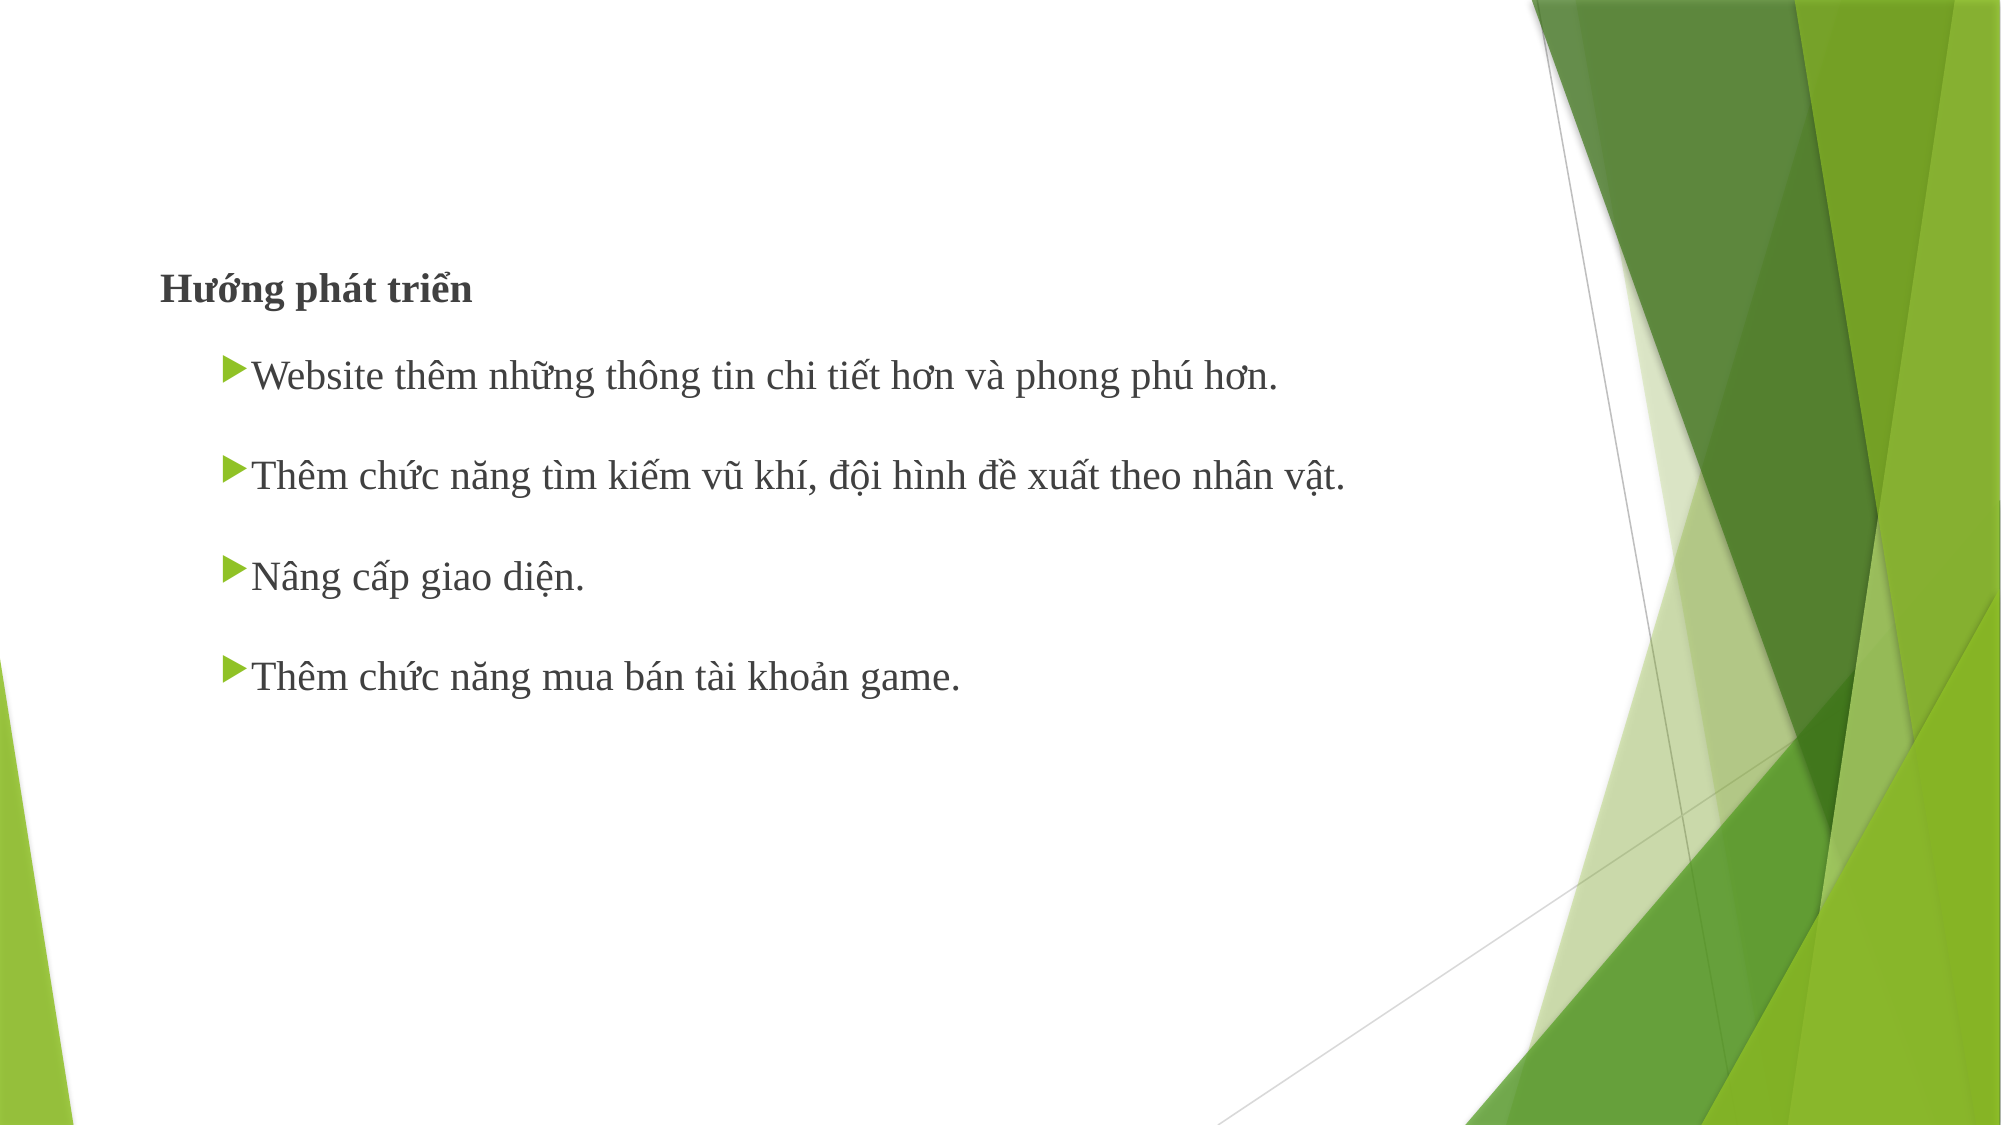

Hướng phát triển
Website thêm những thông tin chi tiết hơn và phong phú hơn.
Thêm chức năng tìm kiếm vũ khí, đội hình đề xuất theo nhân vật.
Nâng cấp giao diện.
Thêm chức năng mua bán tài khoản game.